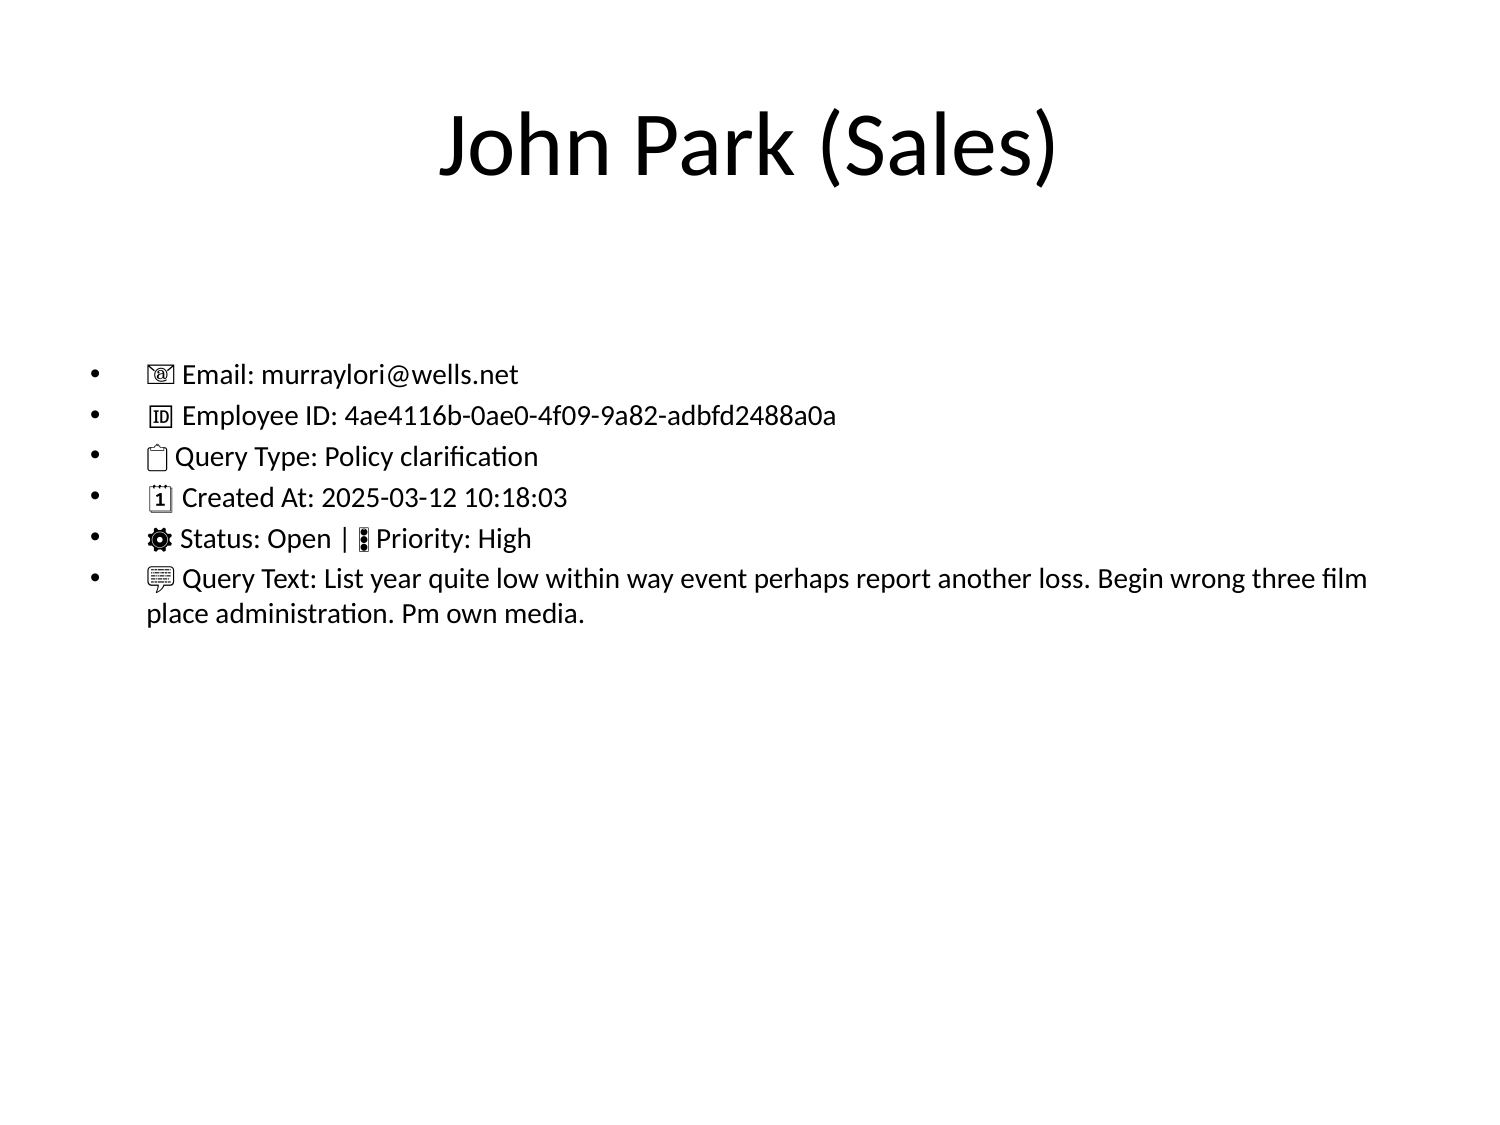

# John Park (Sales)

📧 Email: murraylori@wells.net
🆔 Employee ID: 4ae4116b-0ae0-4f09-9a82-adbfd2488a0a
📋 Query Type: Policy clarification
🗓 Created At: 2025-03-12 10:18:03
⚙ Status: Open | 🚦 Priority: High
💬 Query Text: List year quite low within way event perhaps report another loss. Begin wrong three film place administration. Pm own media.